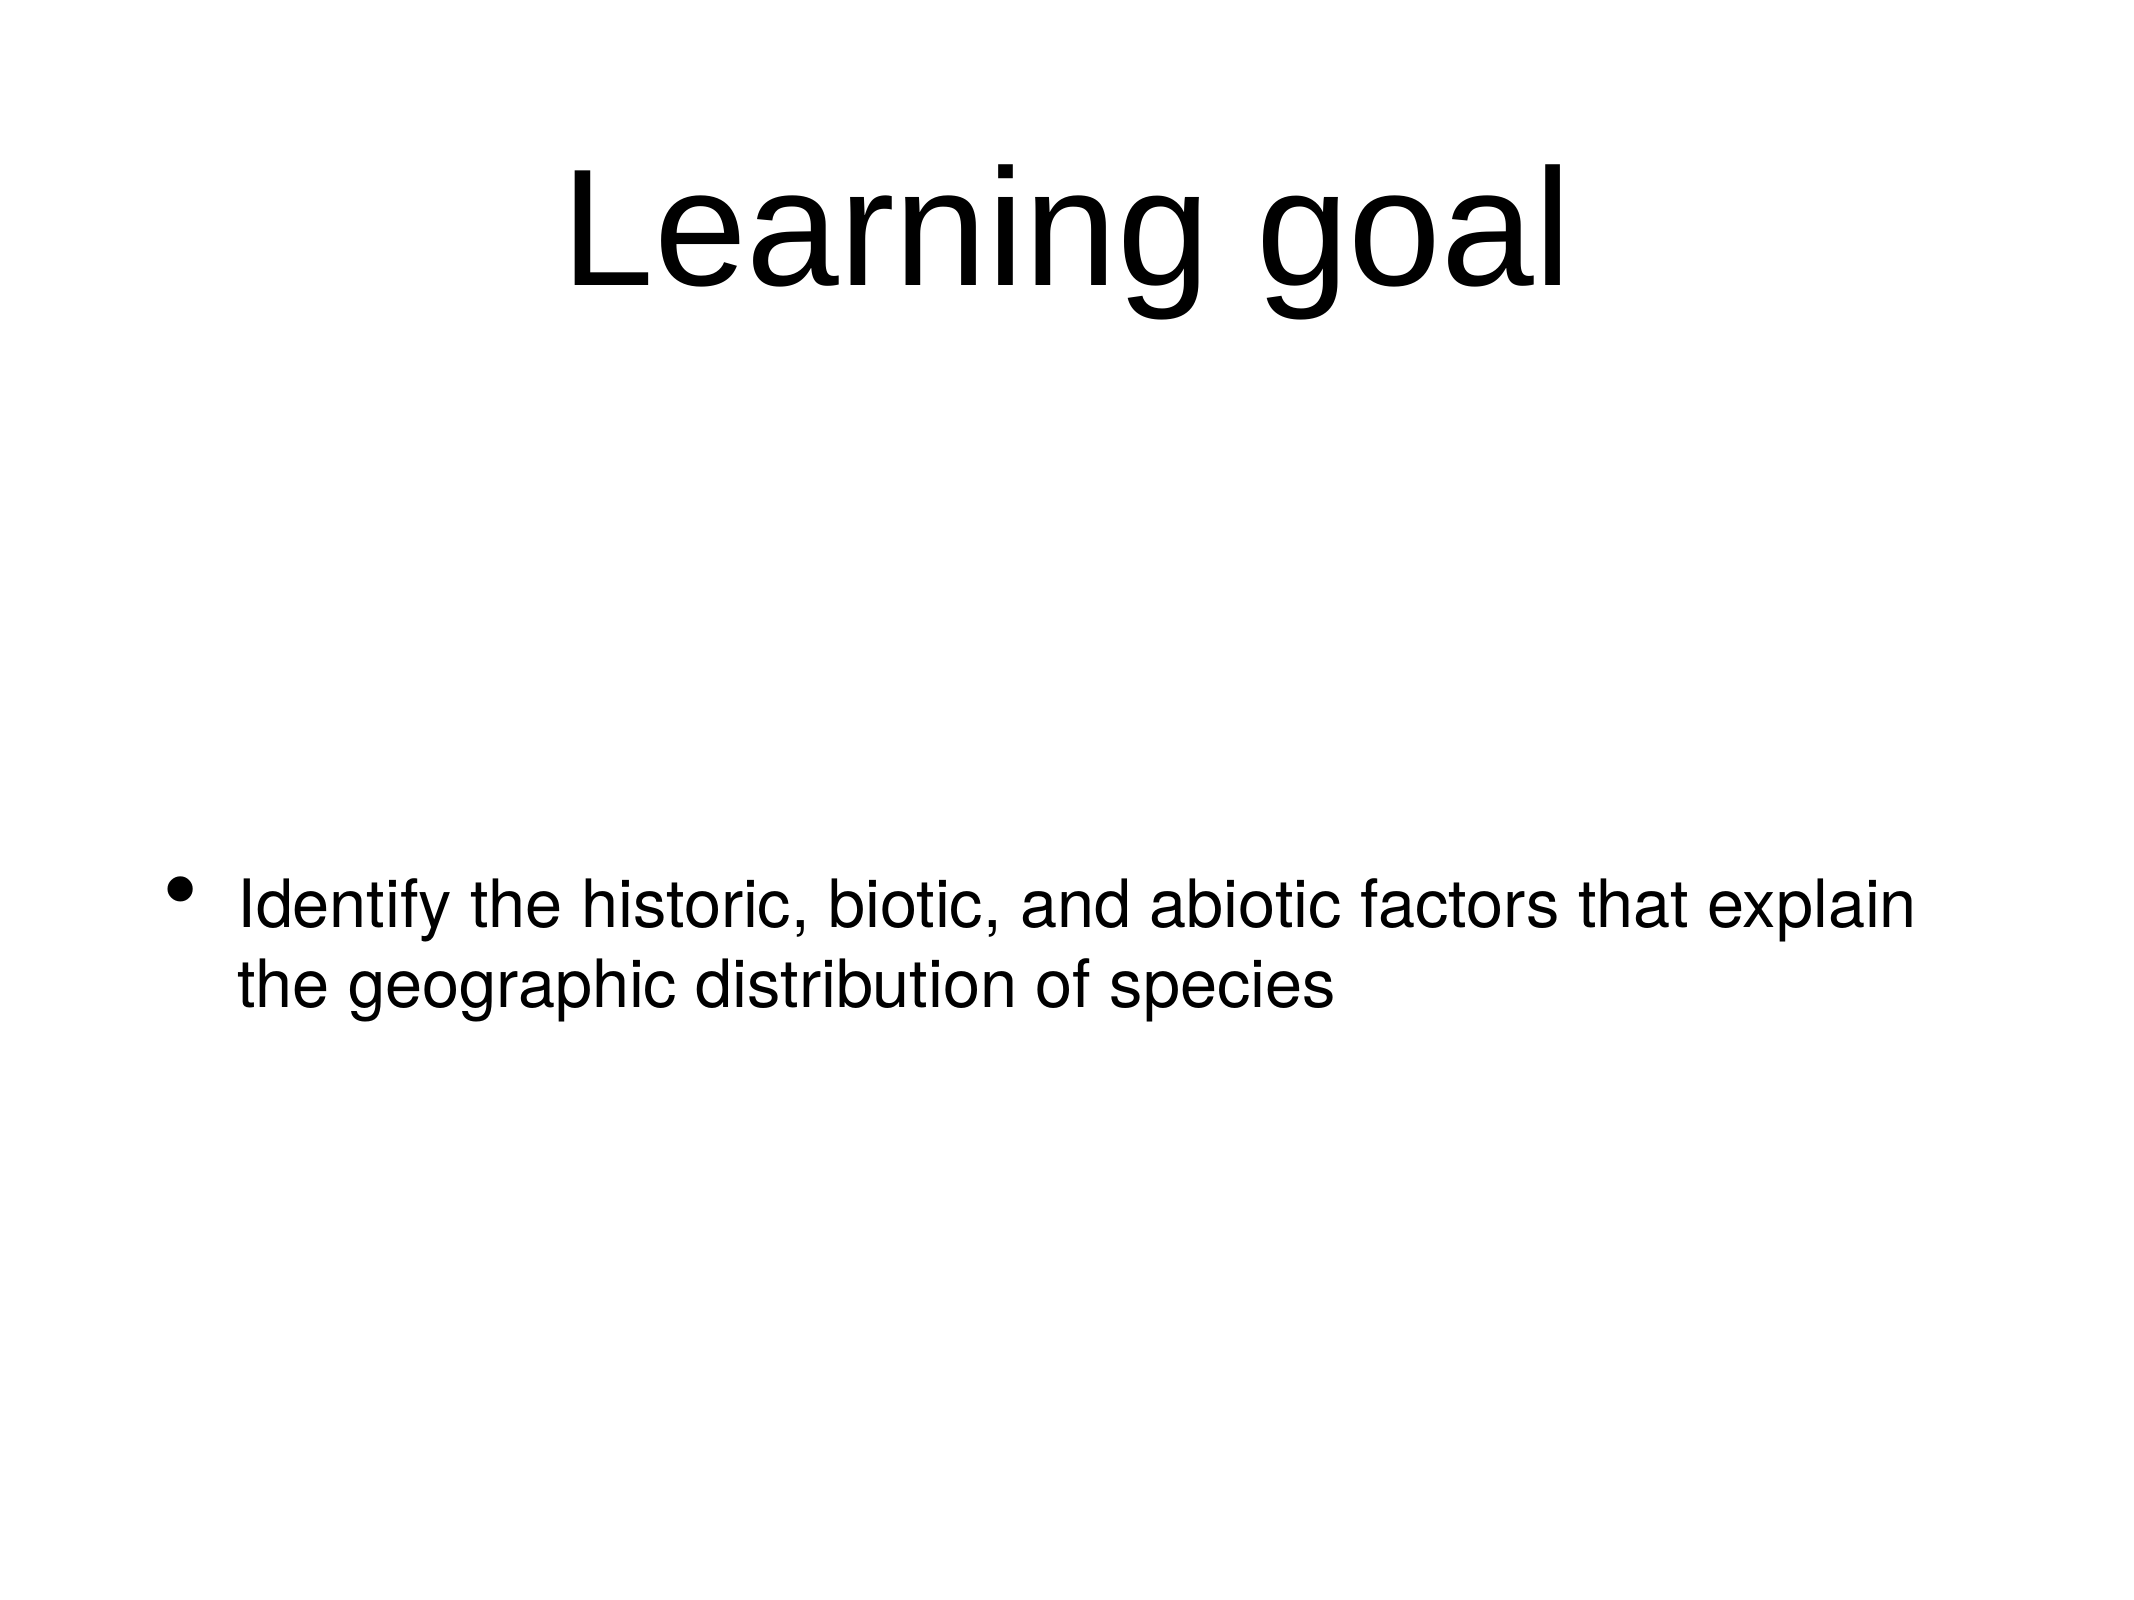

# Learning goal
Identify the historic, biotic, and abiotic factors that explain the geographic distribution of species